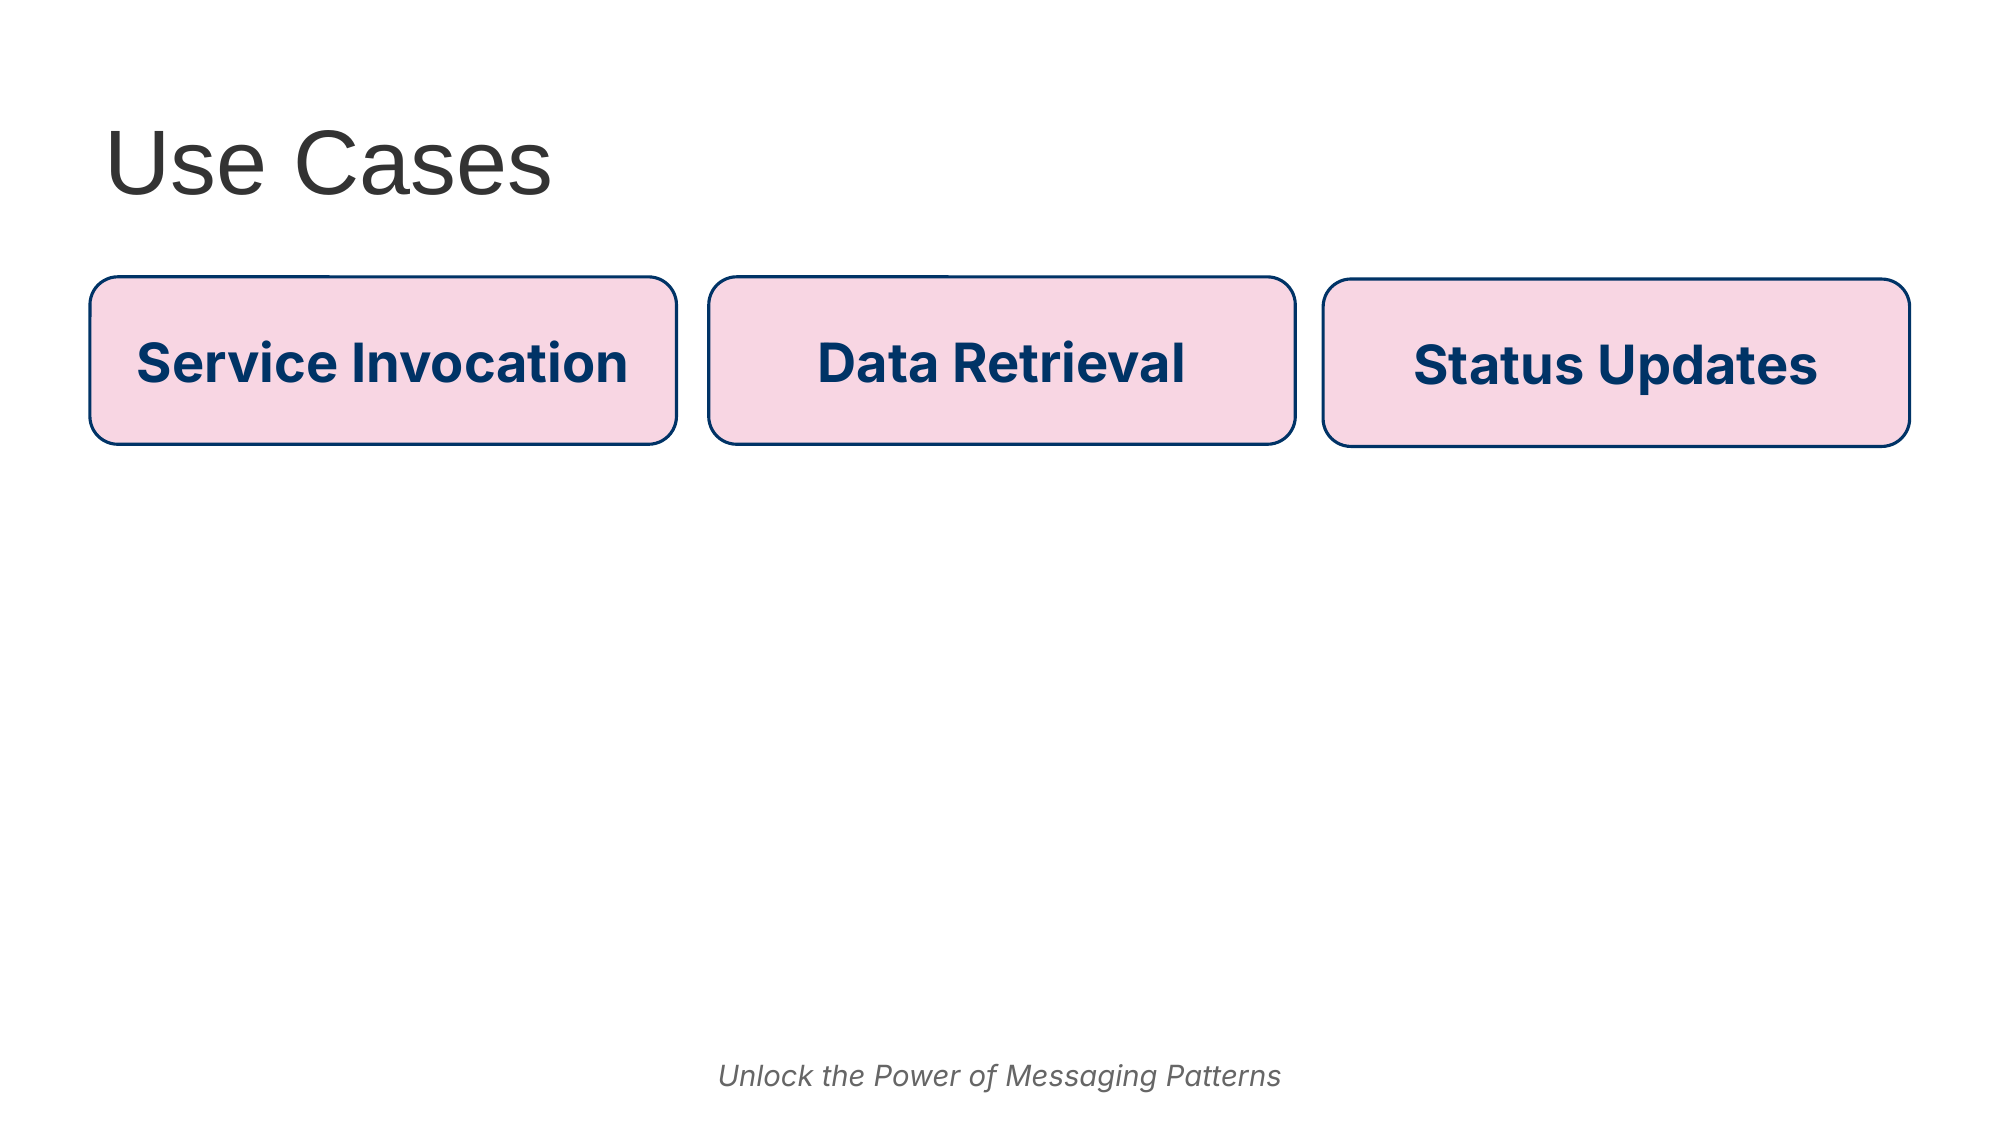

# Use Cases
Service Invocation
Data Retrieval
Status Updates